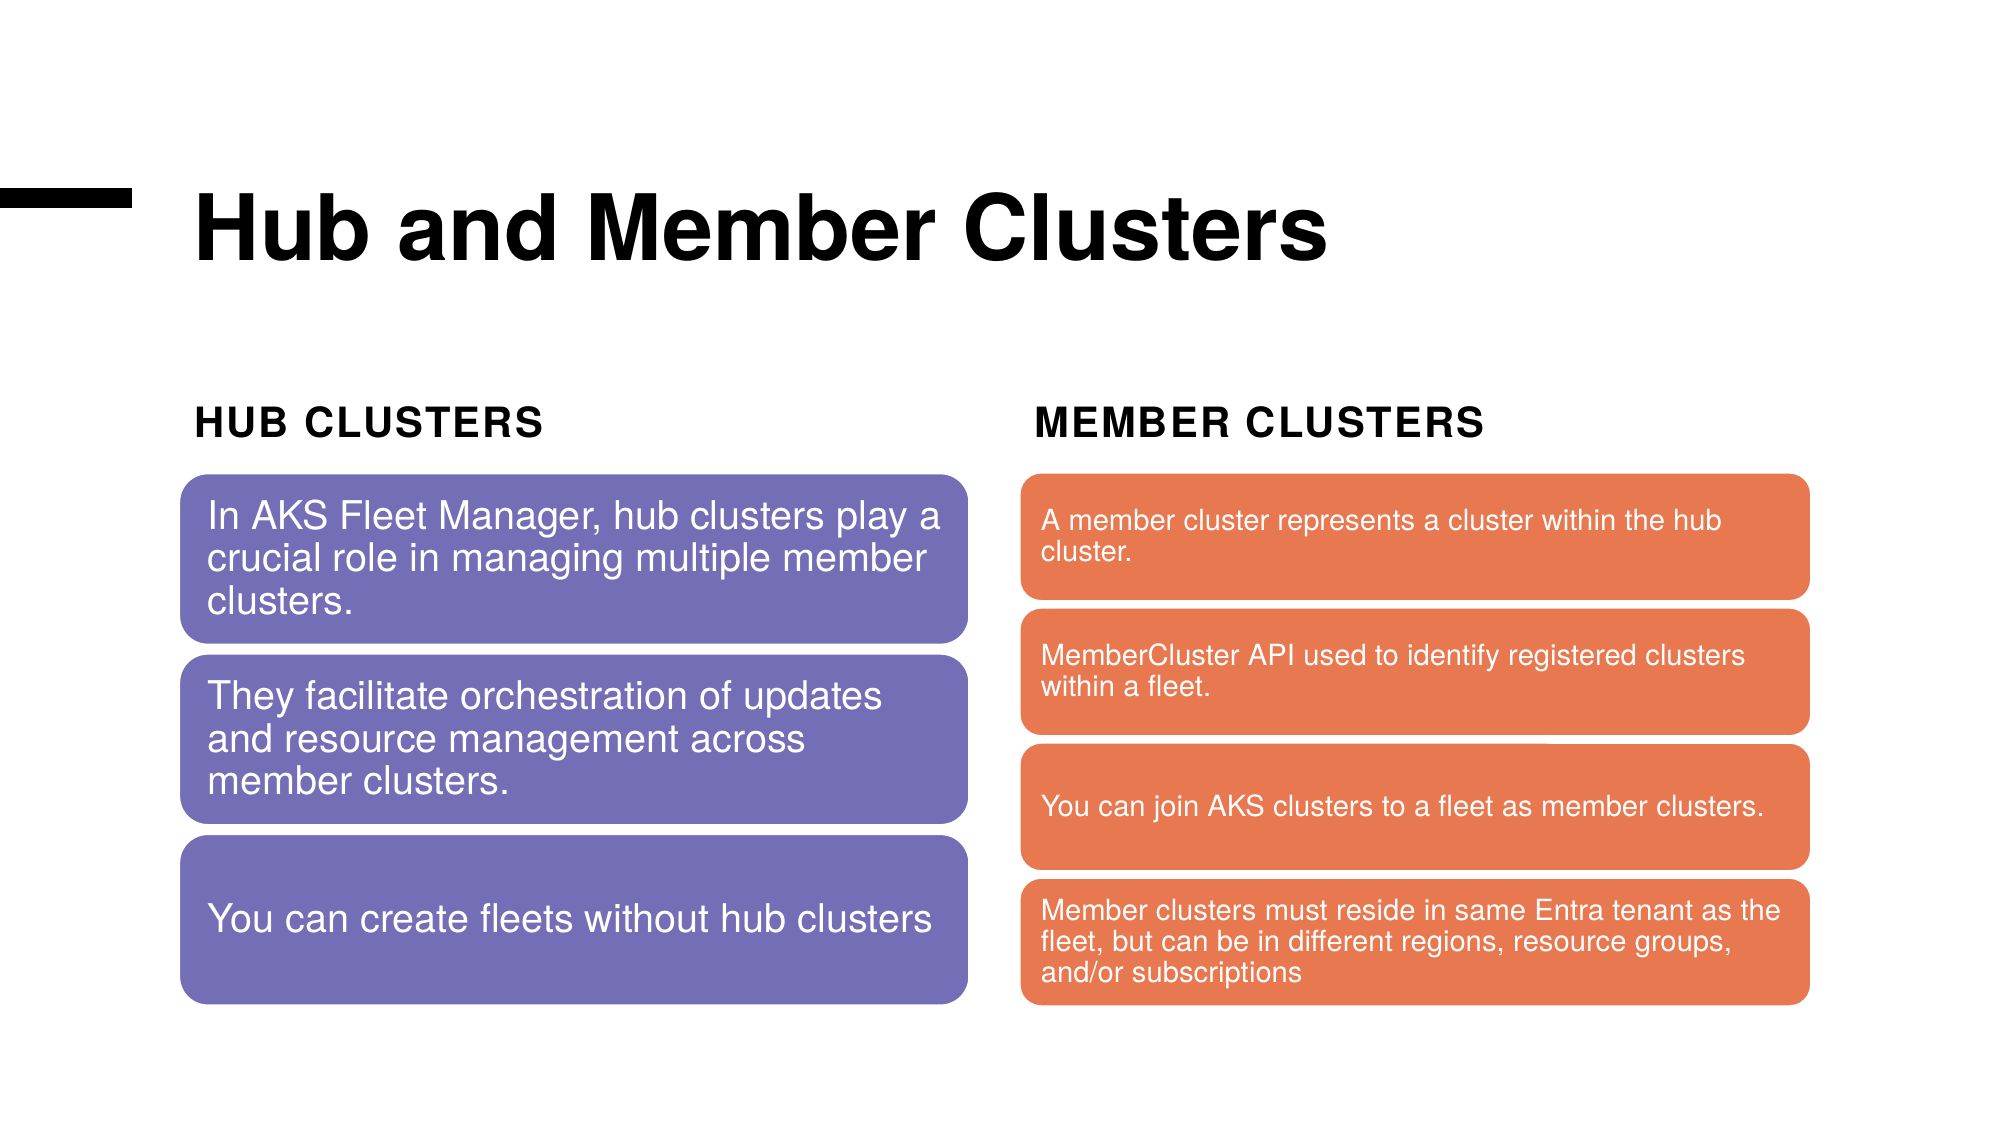

# Hub and Member Clusters
Hub clusters
Member clusters
In AKS Fleet Manager, hub clusters play a crucial role in managing multiple member clusters.
They facilitate orchestration of updates and resource management across member clusters.
You can create fleets without hub clusters
A member cluster represents a cluster within the hub cluster.
MemberCluster API used to identify registered clusters within a fleet.
You can join AKS clusters to a fleet as member clusters.
Member clusters must reside in same Entra tenant as the fleet, but can be in different regions, resource groups, and/or subscriptions